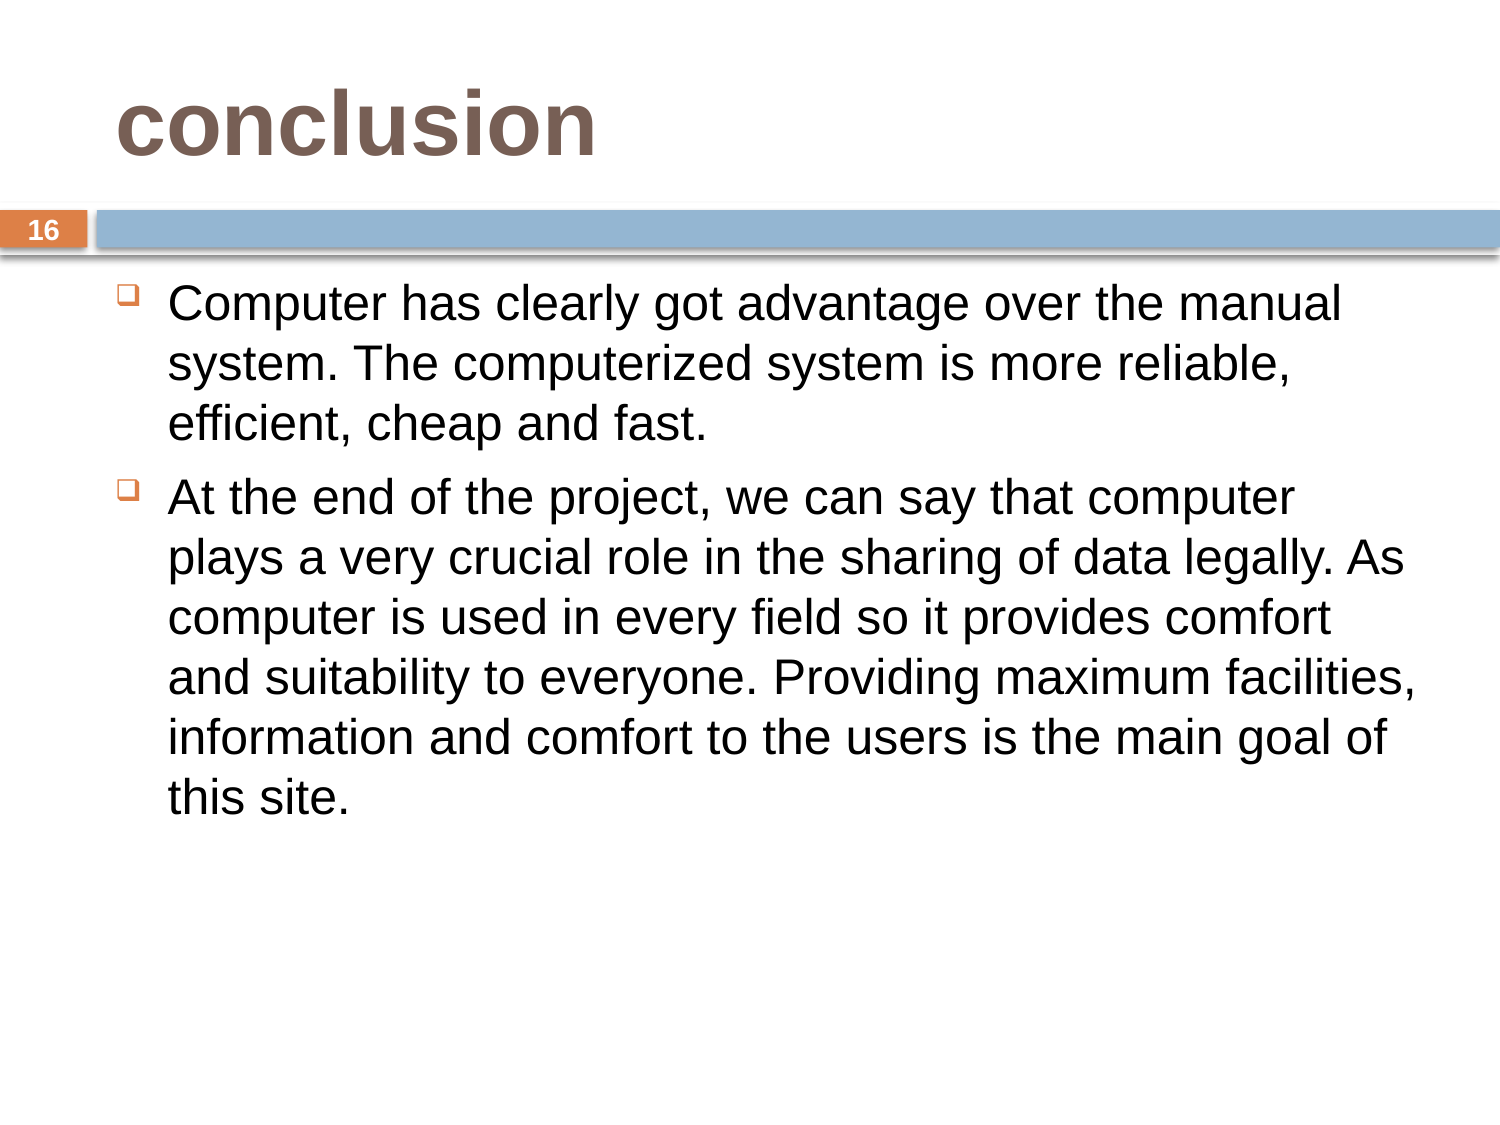

# conclusion
16
Computer has clearly got advantage over the manual system. The computerized system is more reliable, efficient, cheap and fast.
At the end of the project, we can say that computer plays a very crucial role in the sharing of data legally. As computer is used in every field so it provides comfort and suitability to everyone. Providing maximum facilities, information and comfort to the users is the main goal of this site.